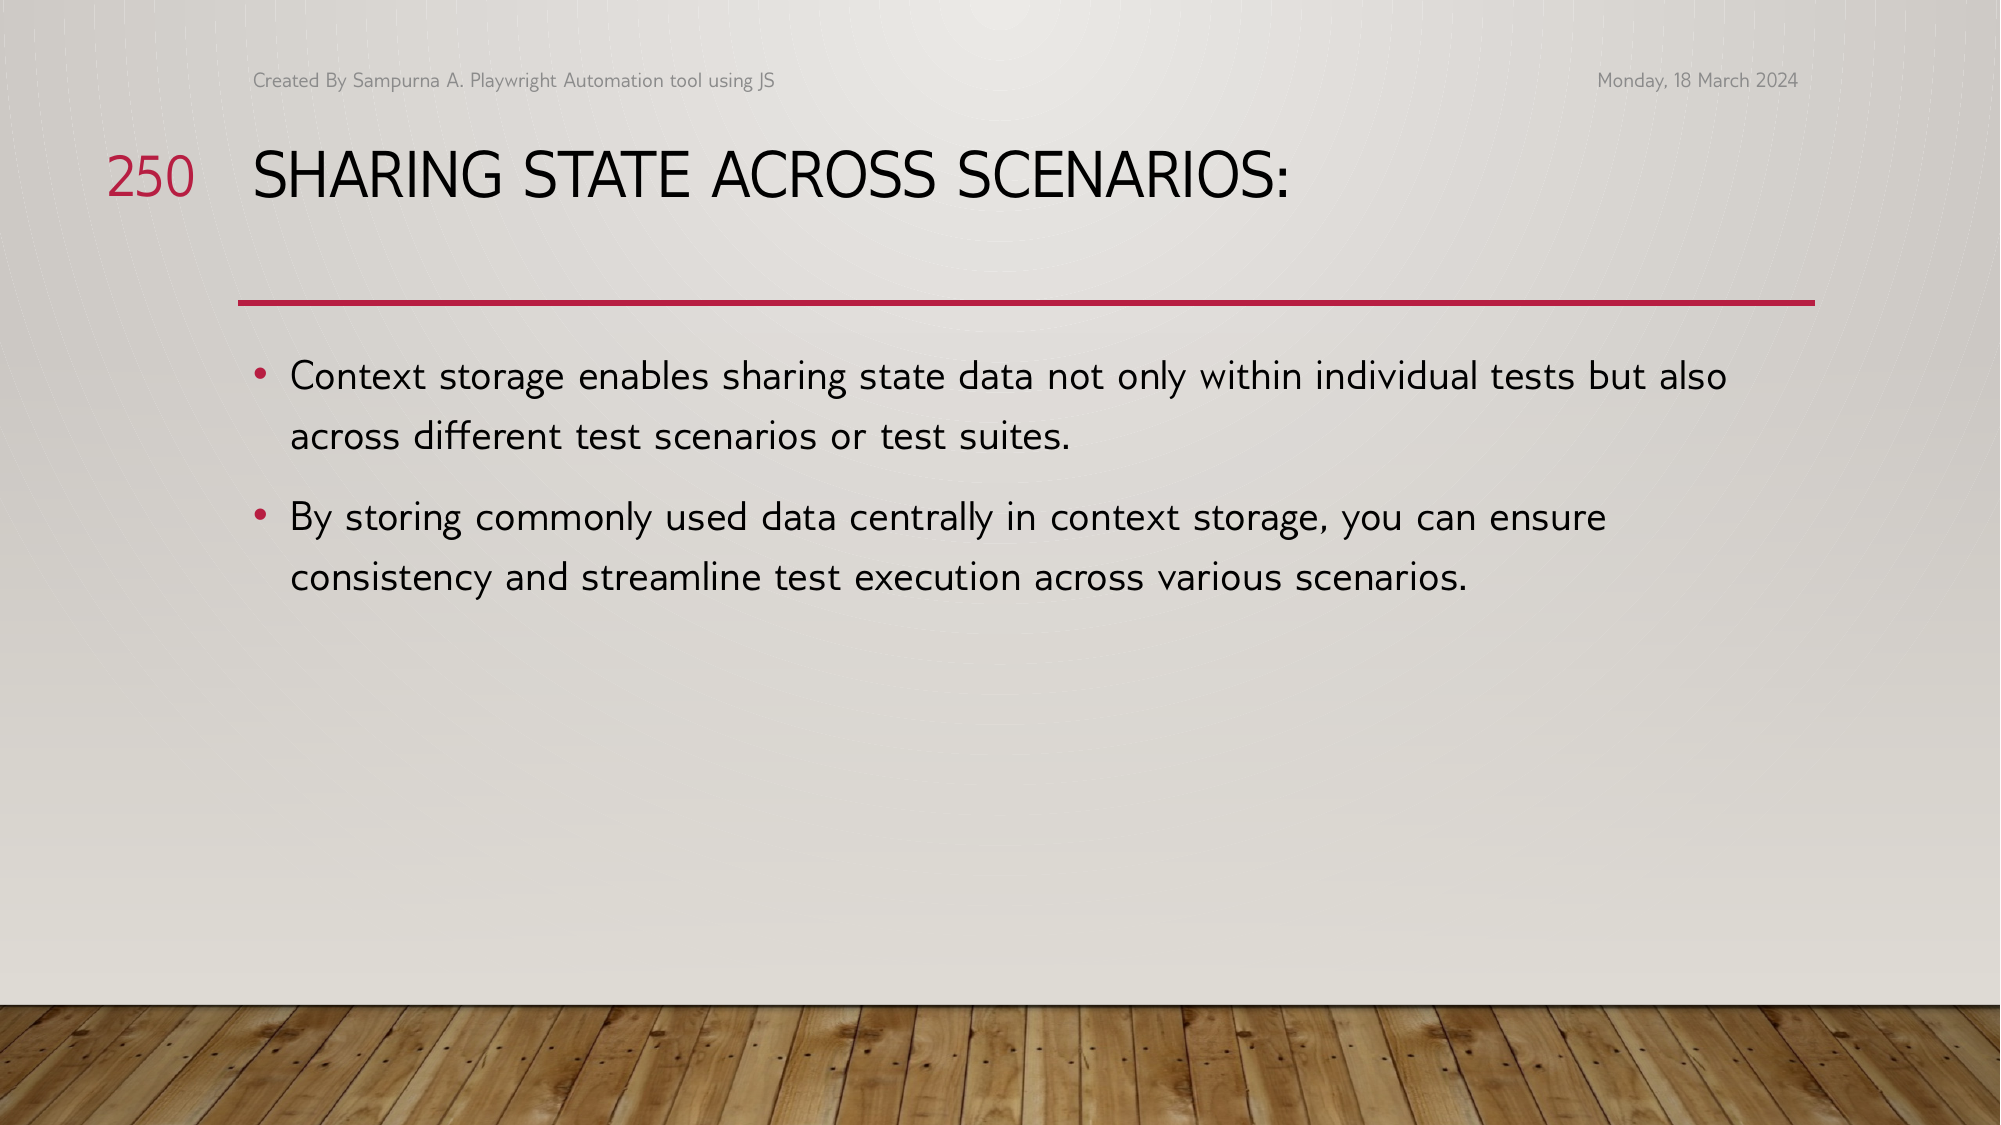

Created By Sampurna A. Playwright Automation tool using JS
Monday, 18 March 2024
250
# Sharing State Across Scenarios:
Context storage enables sharing state data not only within individual tests but also across different test scenarios or test suites.
By storing commonly used data centrally in context storage, you can ensure consistency and streamline test execution across various scenarios.